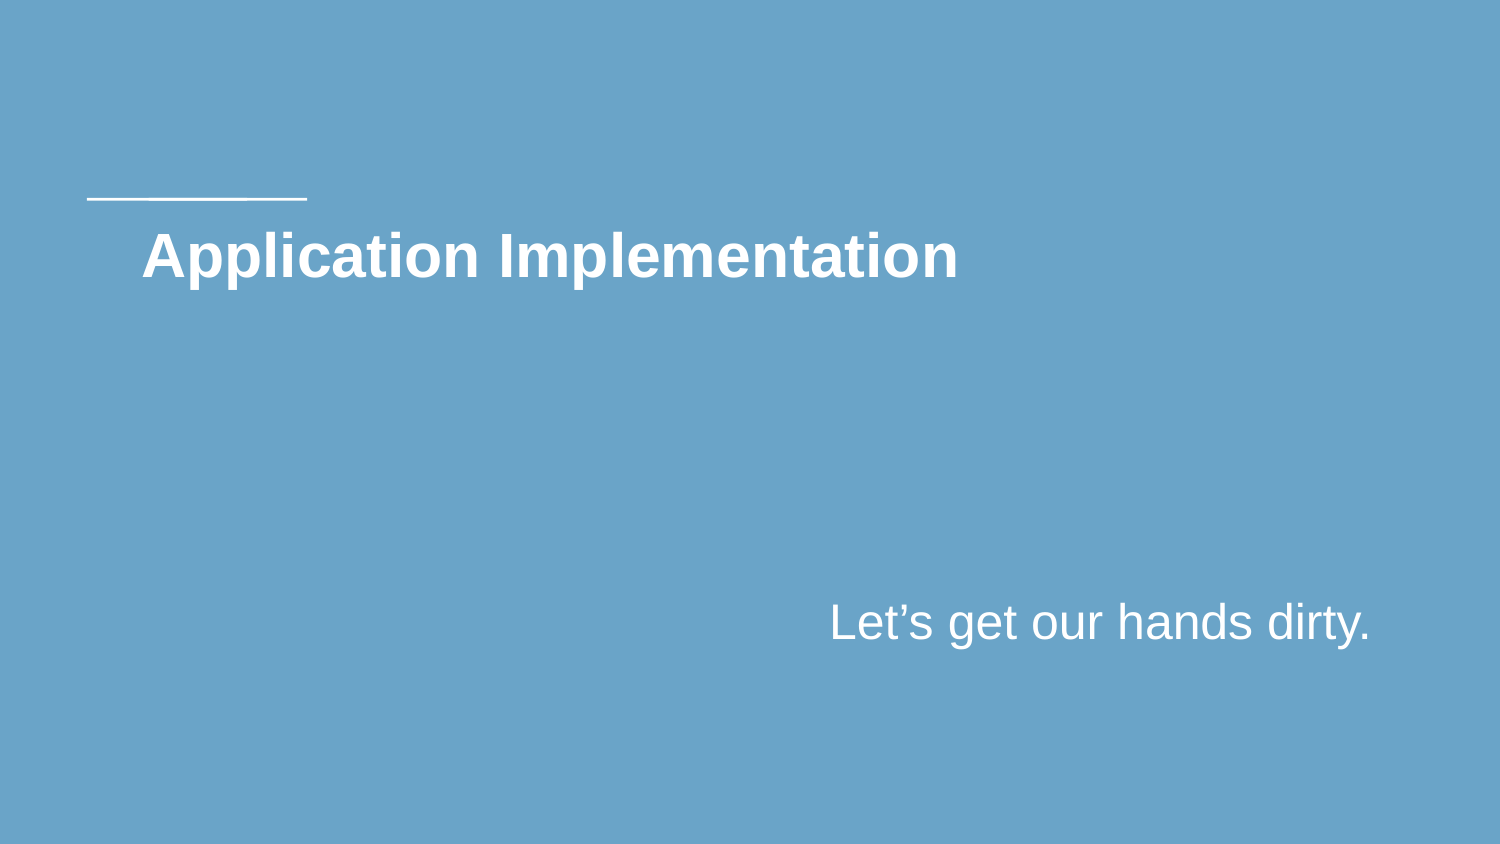

Application Implementation

Let’s get our hands dirty.